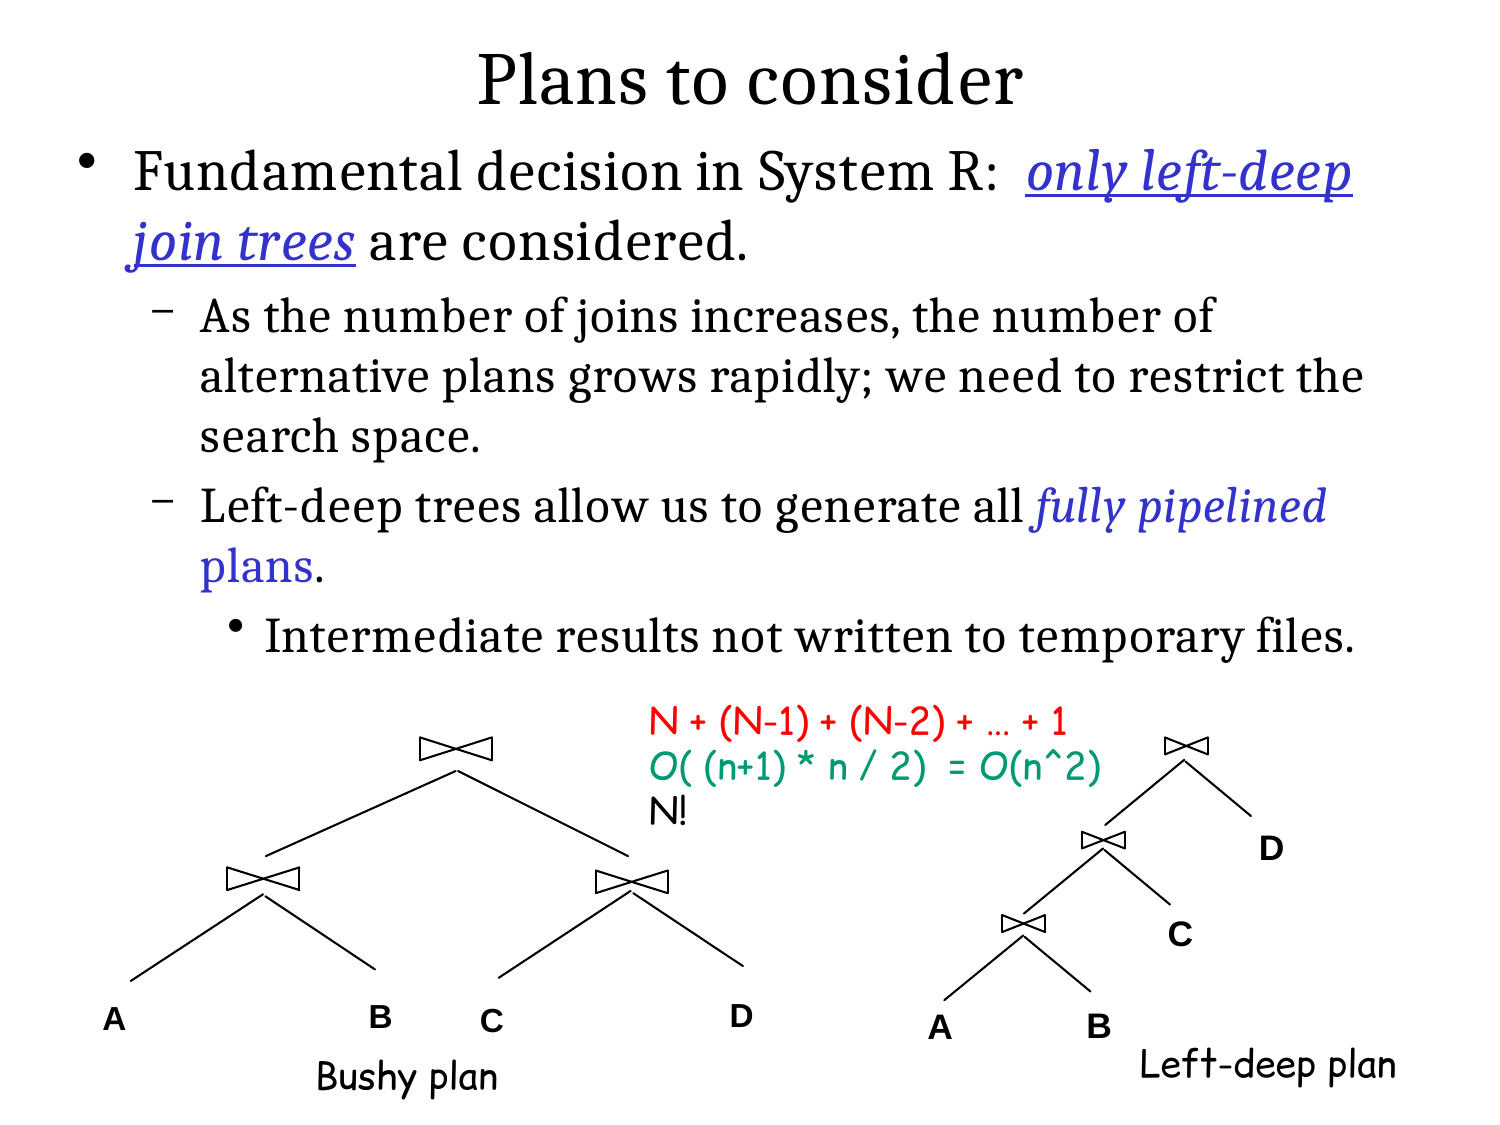

# Plans to consider
Fundamental decision in System R:  only left-deep join trees are considered.
As the number of joins increases, the number of alternative plans grows rapidly; we need to restrict the search space.
Left-deep trees allow us to generate all fully pipelined plans.
Intermediate results not written to temporary files.
N + (N-1) + (N-2) + … + 1
O( (n+1) * n / 2)  = O(n^2)
N!

D
B
A
C

D

C

B
A
Left-deep plan
Bushy plan